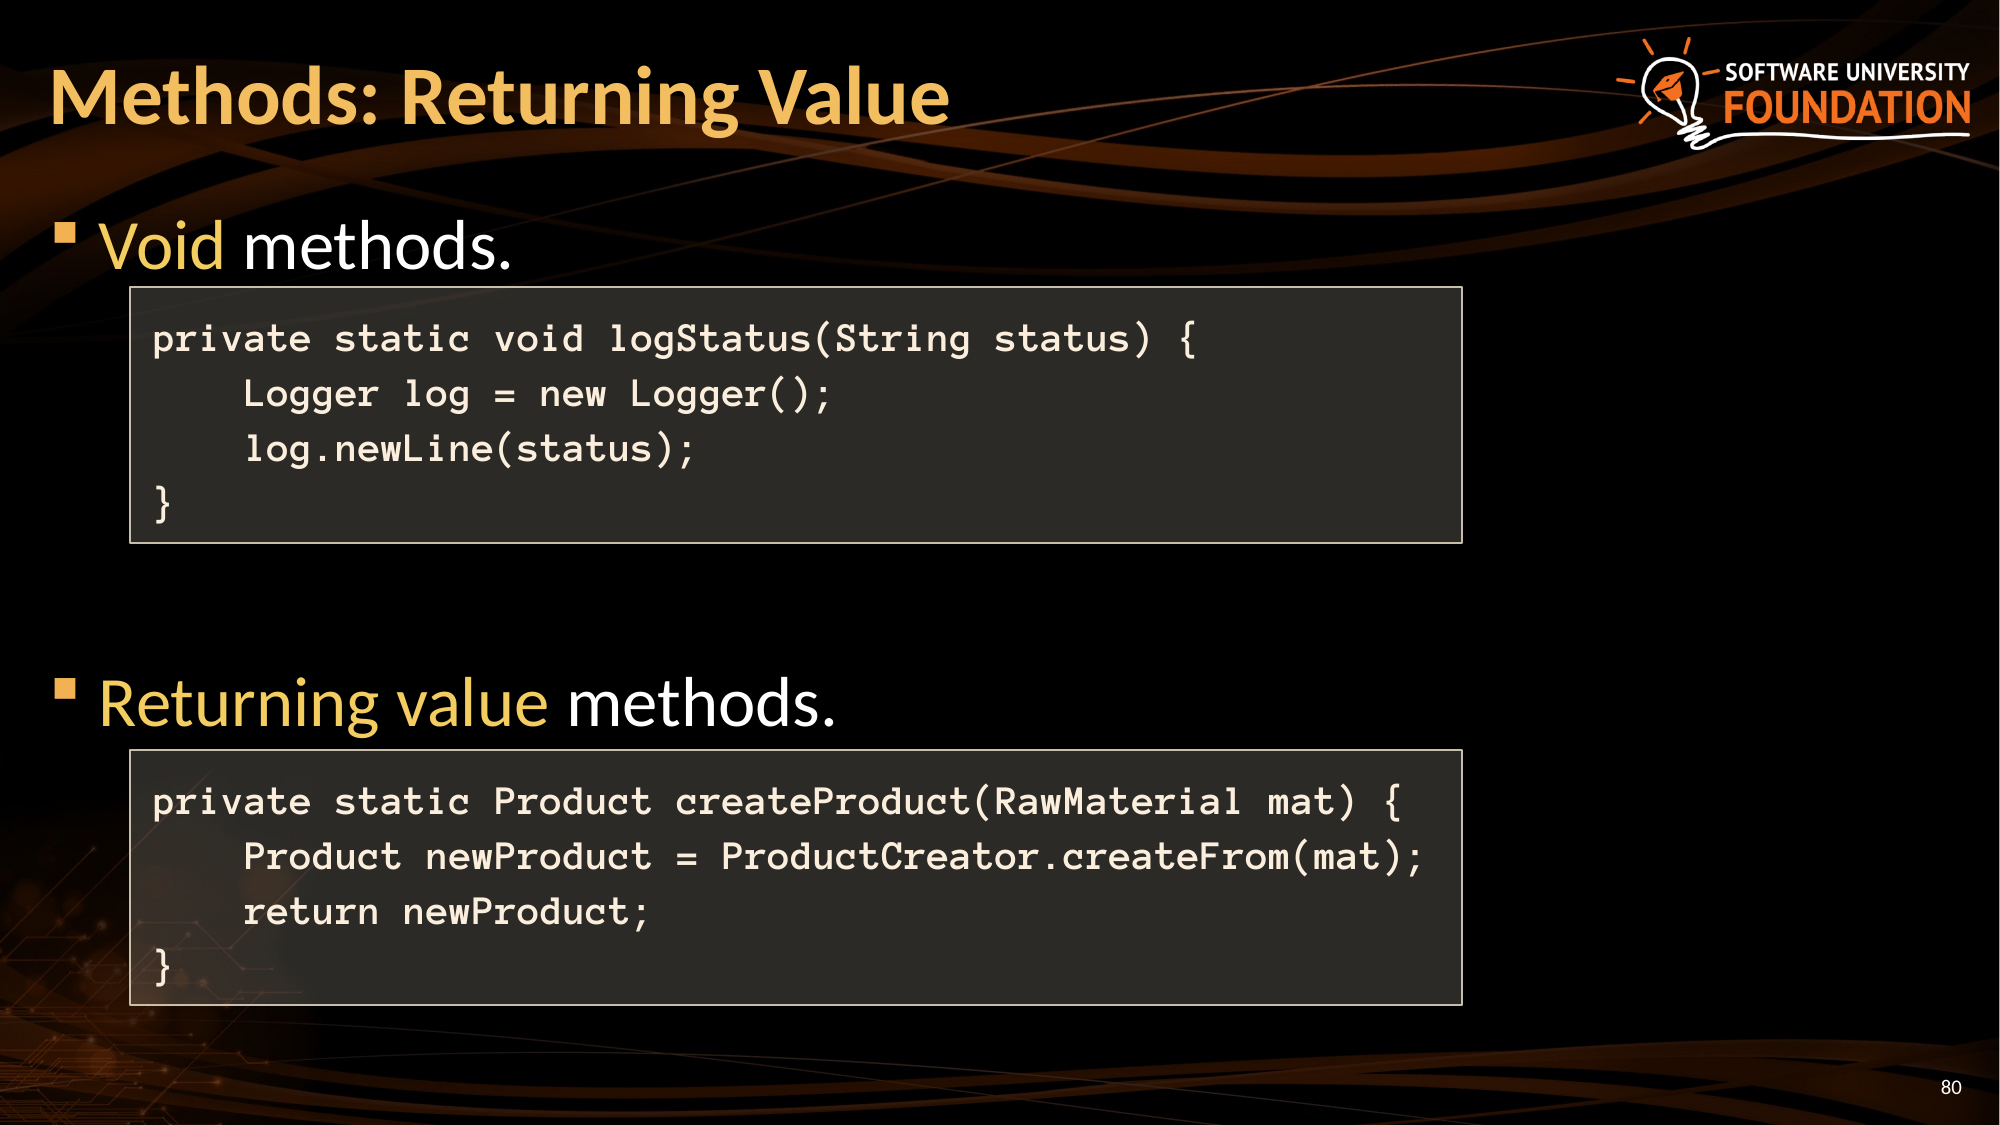

# Methods: Returning Value
Void methods.

Returning value methods.
private static void logStatus(String status) {
    Logger log = new Logger();
    log.newLine(status);
}
private static Product createProduct(RawMaterial mat) {
    Product newProduct = ProductCreator.createFrom(mat);
    return newProduct;
}
80